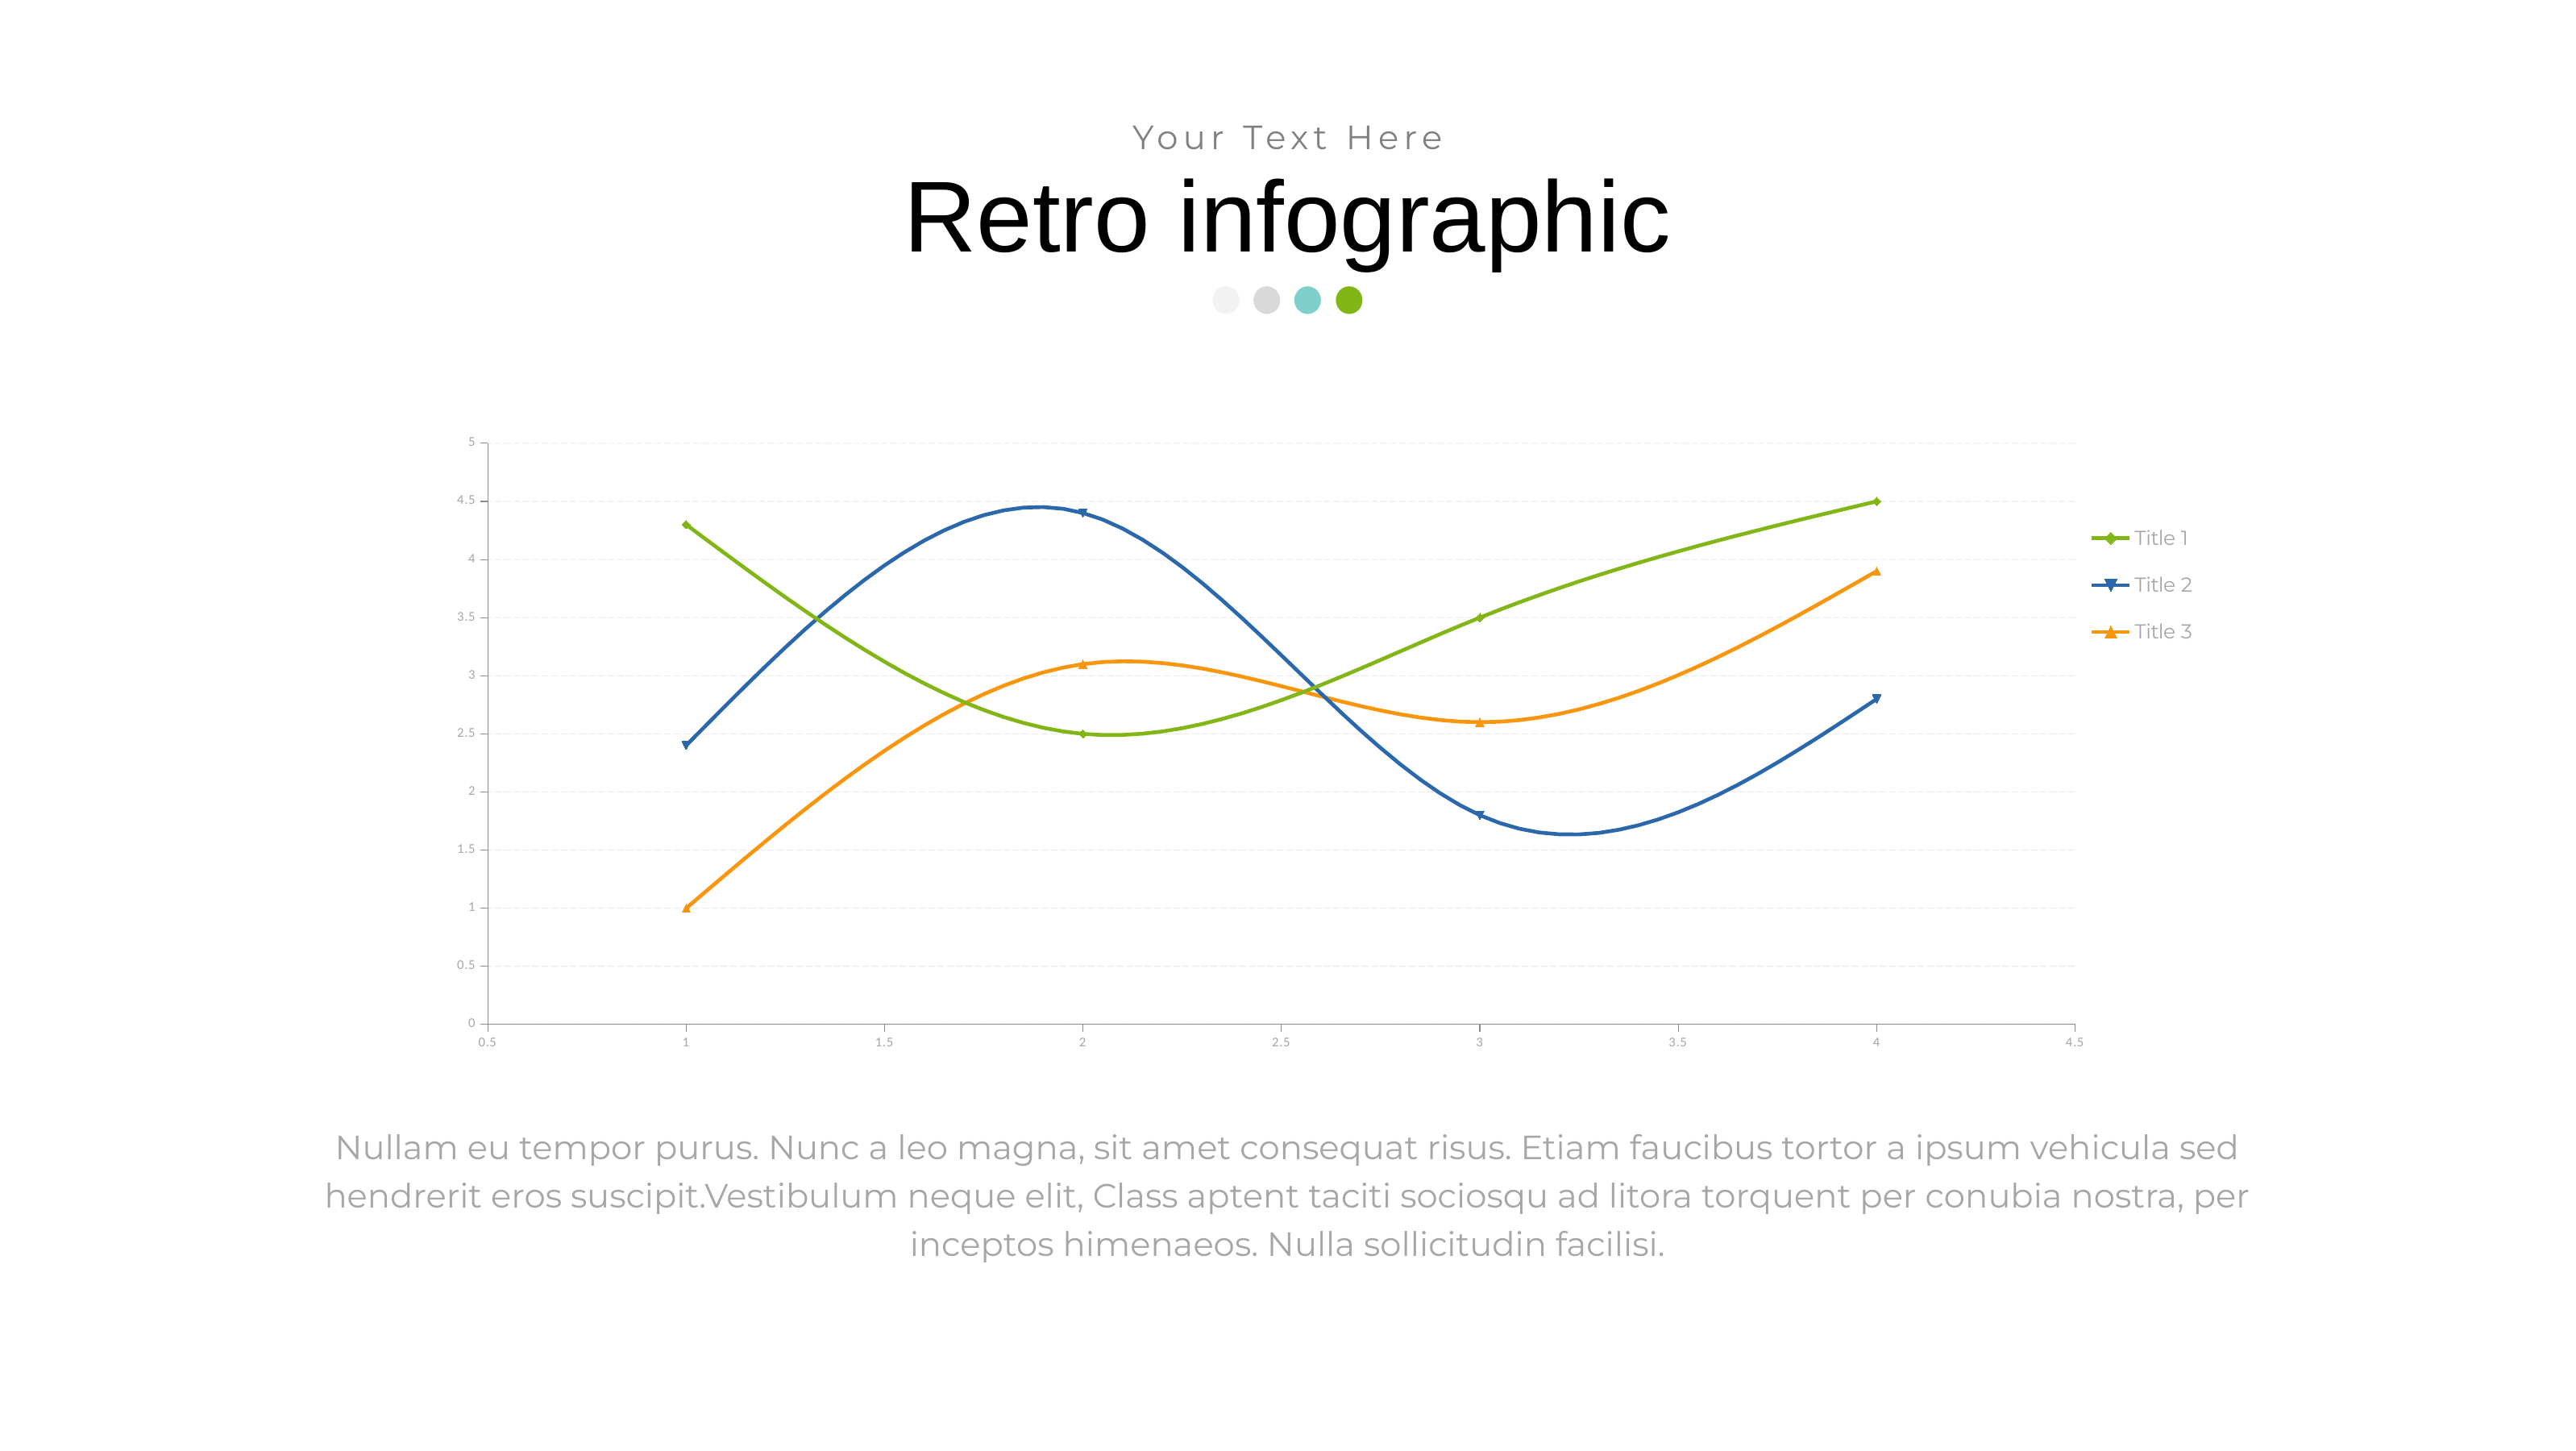

Your Text Here

Retro infographic

### Chart

| Category | Title 1 | Title 2 | Title 3 |
|---|---|---|---|
Nullam eu tempor purus. Nunc a leo magna, sit amet consequat risus. Etiam faucibus tortor a ipsum vehicula sed hendrerit eros suscipit.Vestibulum neque elit, Class aptent taciti sociosqu ad litora torquent per conubia nostra, per inceptos himenaeos. Nulla sollicitudin facilisi.